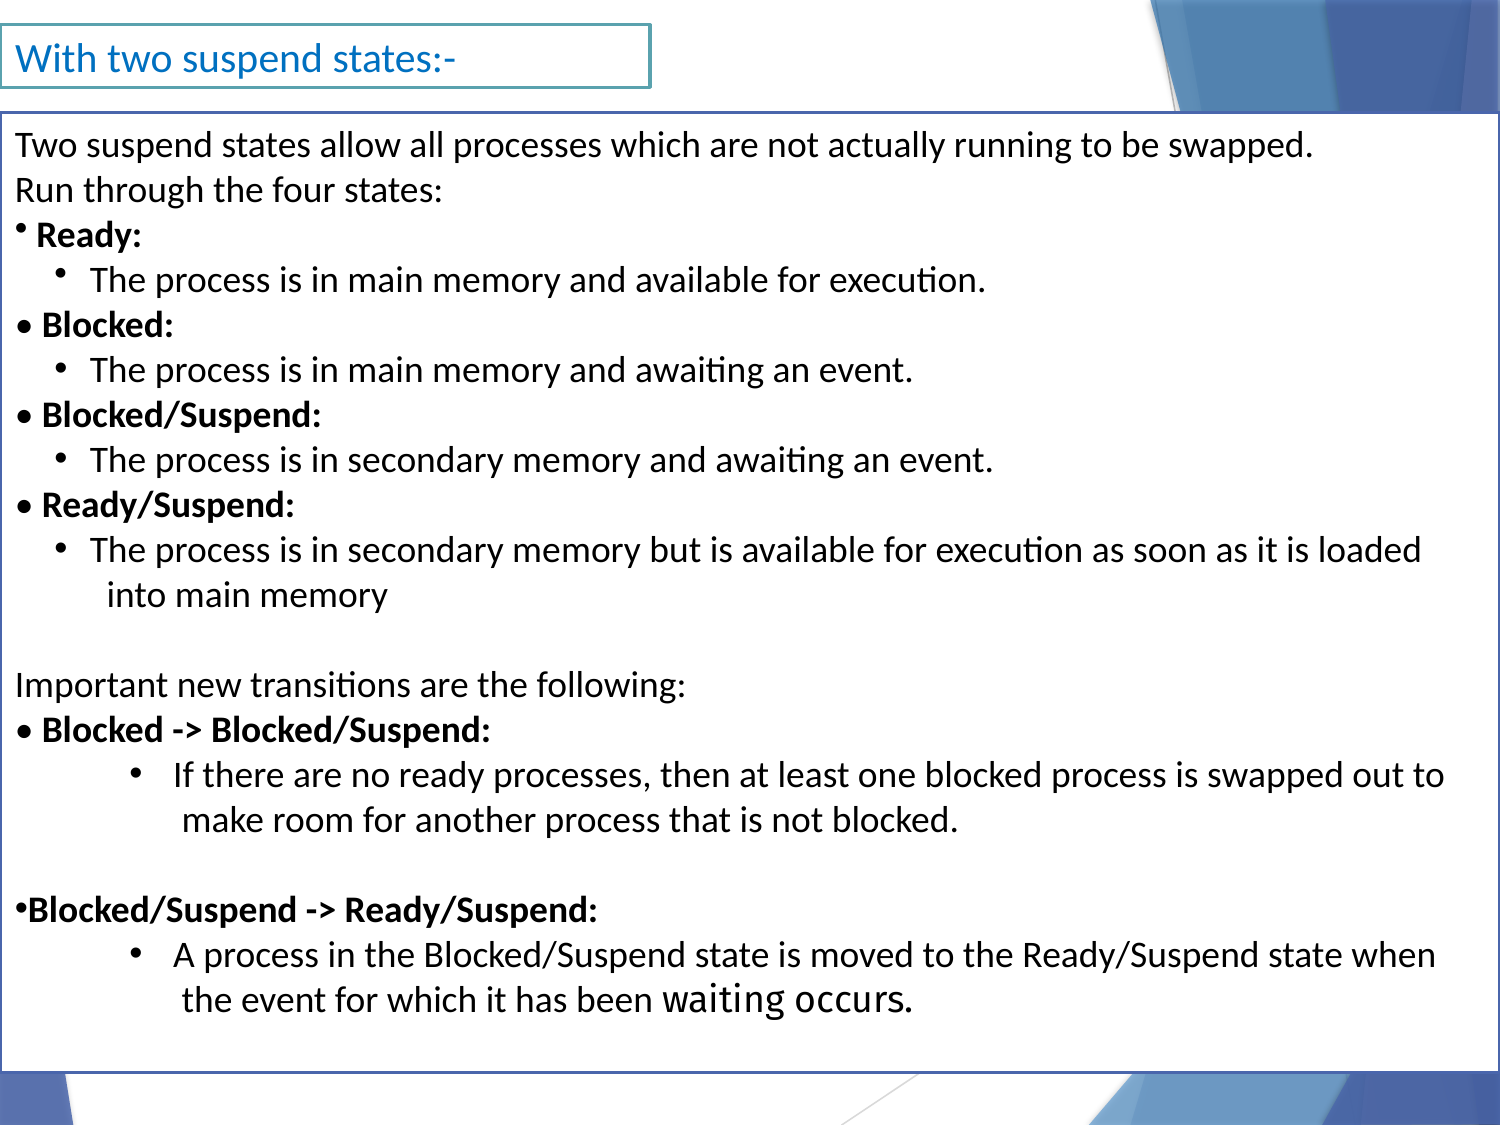

With two suspend states:-
Two suspend states allow all processes which are not actually running to be swapped.
Run through the four states:
 Ready:
The process is in main memory and available for execution.
• Blocked:
The process is in main memory and awaiting an event.
• Blocked/Suspend:
The process is in secondary memory and awaiting an event.
• Ready/Suspend:
The process is in secondary memory but is available for execution as soon as it is loaded
  into main memory

Important new transitions are the following:
• Blocked -> Blocked/Suspend:
 If there are no ready processes, then at least one blocked process is swapped out to
  make room for another process that is not blocked.

Blocked/Suspend -> Ready/Suspend:
 A process in the Blocked/Suspend state is moved to the Ready/Suspend state when
  the event for which it has been waiting occurs.